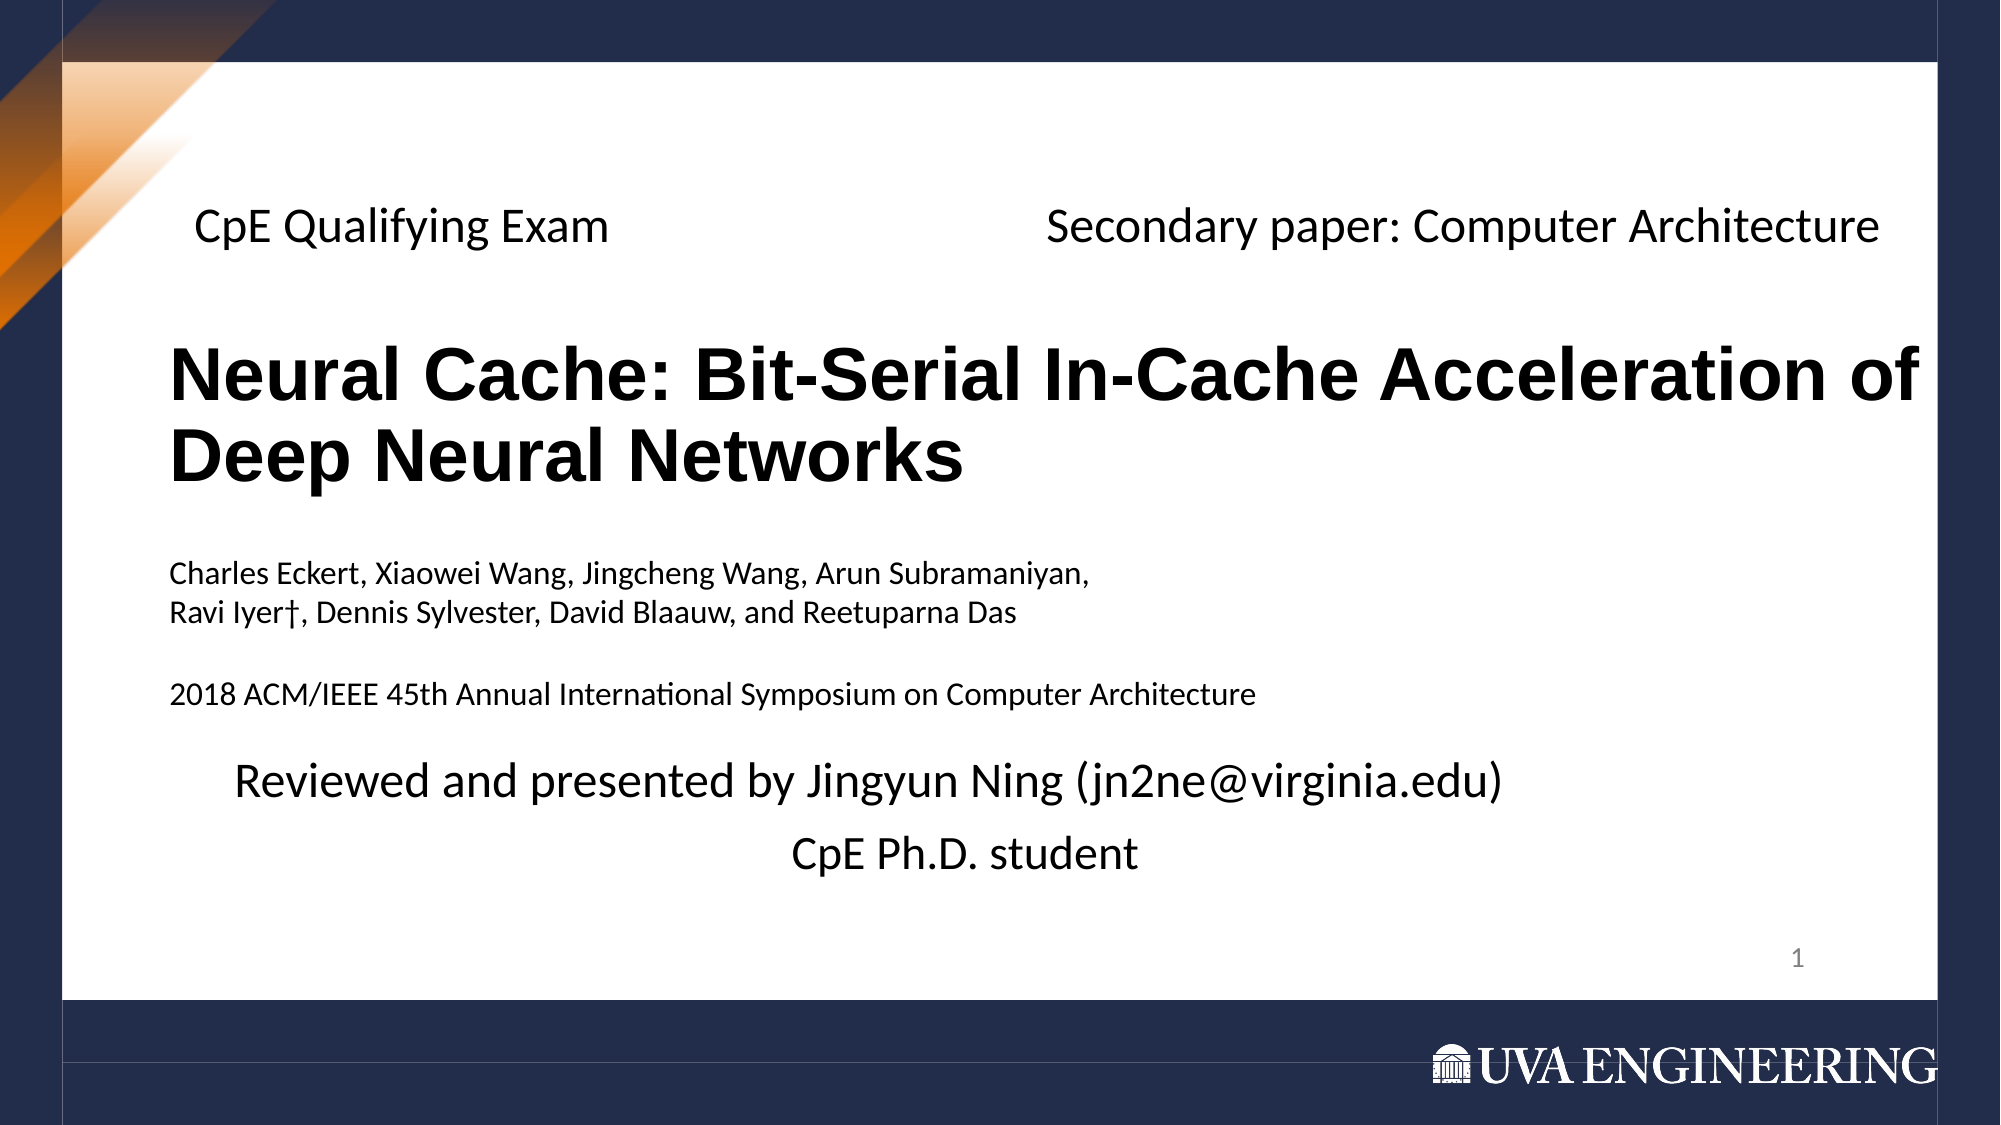

CpE Qualifying Exam
Secondary paper: Computer Architecture
Neural Cache: Bit-Serial In-Cache Acceleration of Deep Neural Networks
Charles Eckert, Xiaowei Wang, Jingcheng Wang, Arun Subramaniyan,
Ravi Iyer†, Dennis Sylvester, David Blaauw, and Reetuparna Das
2018 ACM/IEEE 45th Annual International Symposium on Computer Architecture
Reviewed and presented by Jingyun Ning (jn2ne@virginia.edu)
CpE Ph.D. student
1